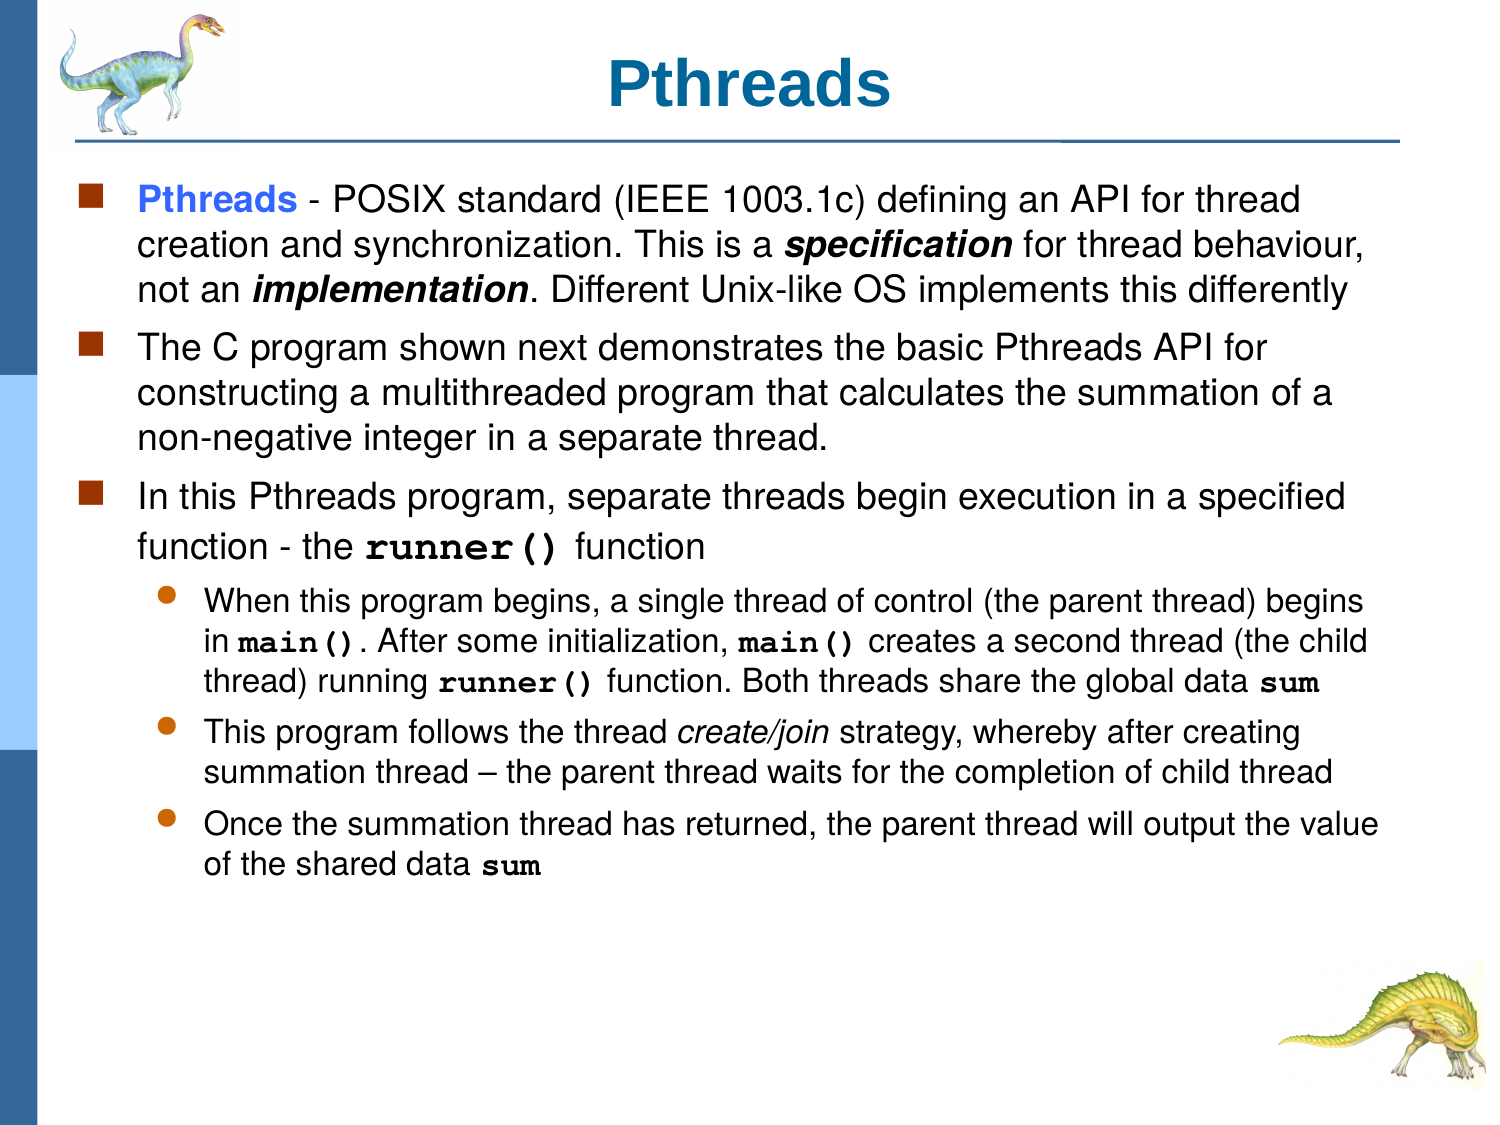

# Pthreads
Pthreads - POSIX standard (IEEE 1003.1c) defining an API for thread creation and synchronization. This is a specification for thread behaviour, not an implementation. Different Unix-like OS implements this differently
The C program shown next demonstrates the basic Pthreads API for constructing a multithreaded program that calculates the summation of a non-negative integer in a separate thread.
In this Pthreads program, separate threads begin execution in a specified function - the runner() function
When this program begins, a single thread of control (the parent thread) begins in main(). After some initialization, main() creates a second thread (the child thread) running runner() function. Both threads share the global data sum
This program follows the thread create/join strategy, whereby after creating summation thread – the parent thread waits for the completion of child thread
Once the summation thread has returned, the parent thread will output the value of the shared data sum